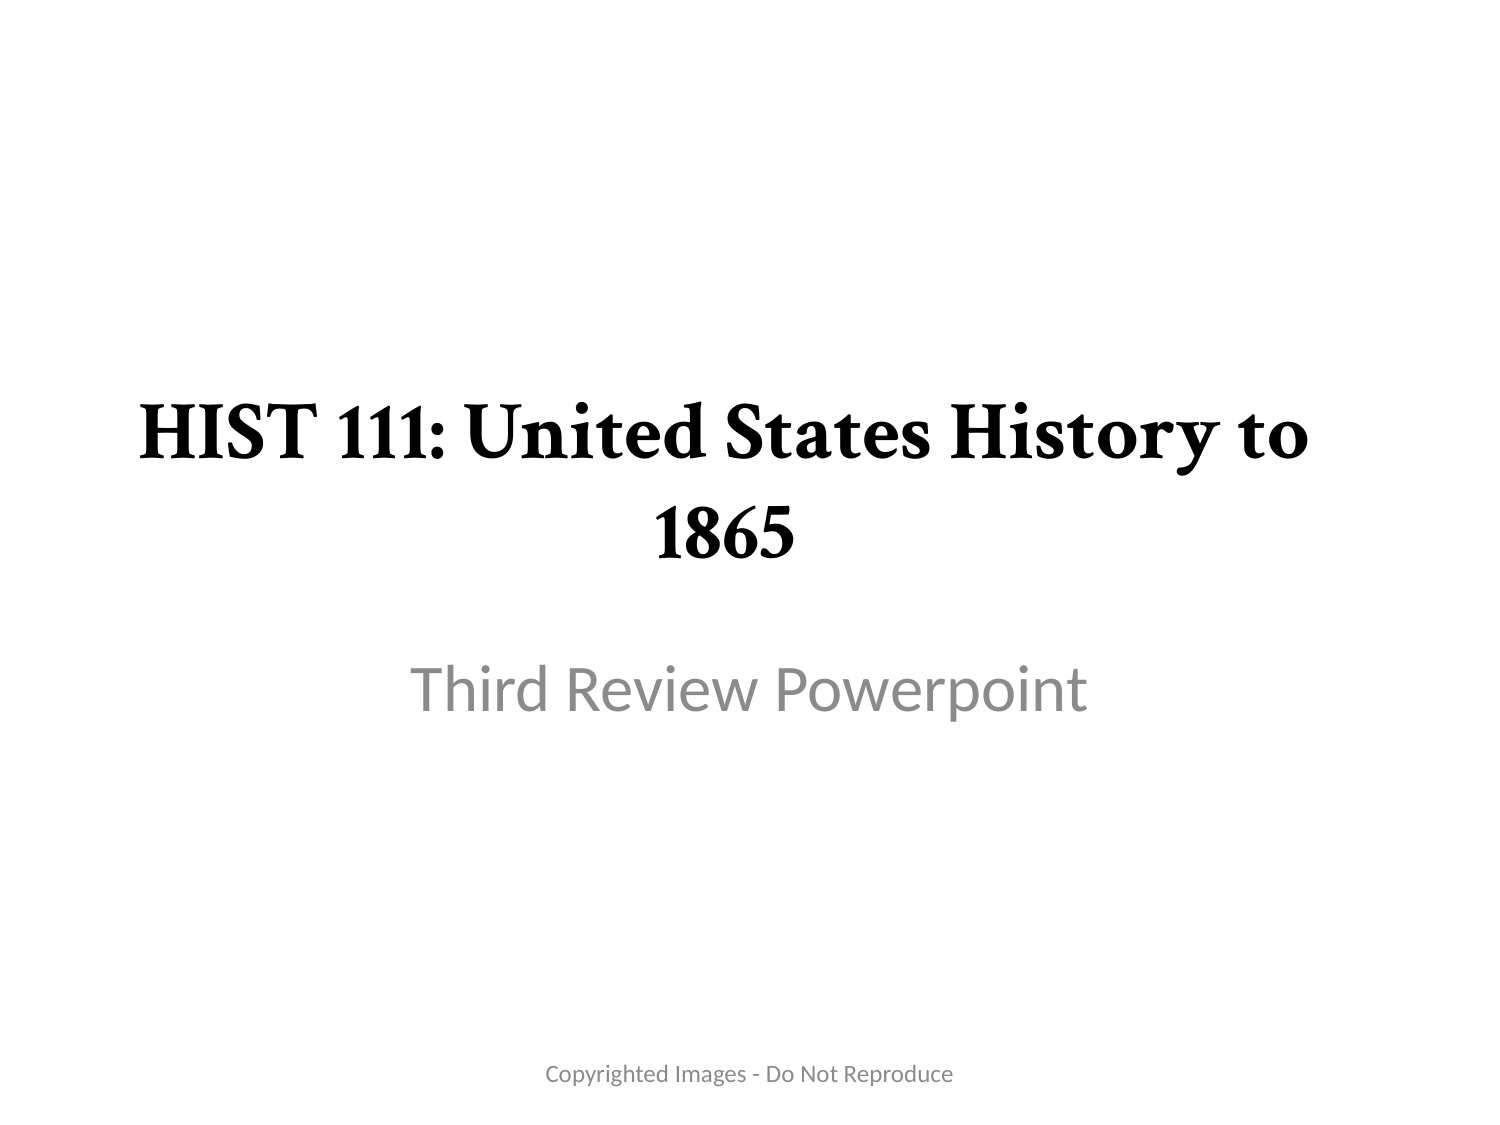

# HIST 111: United States History to 1865
Third Review Powerpoint
Copyrighted Images - Do Not Reproduce